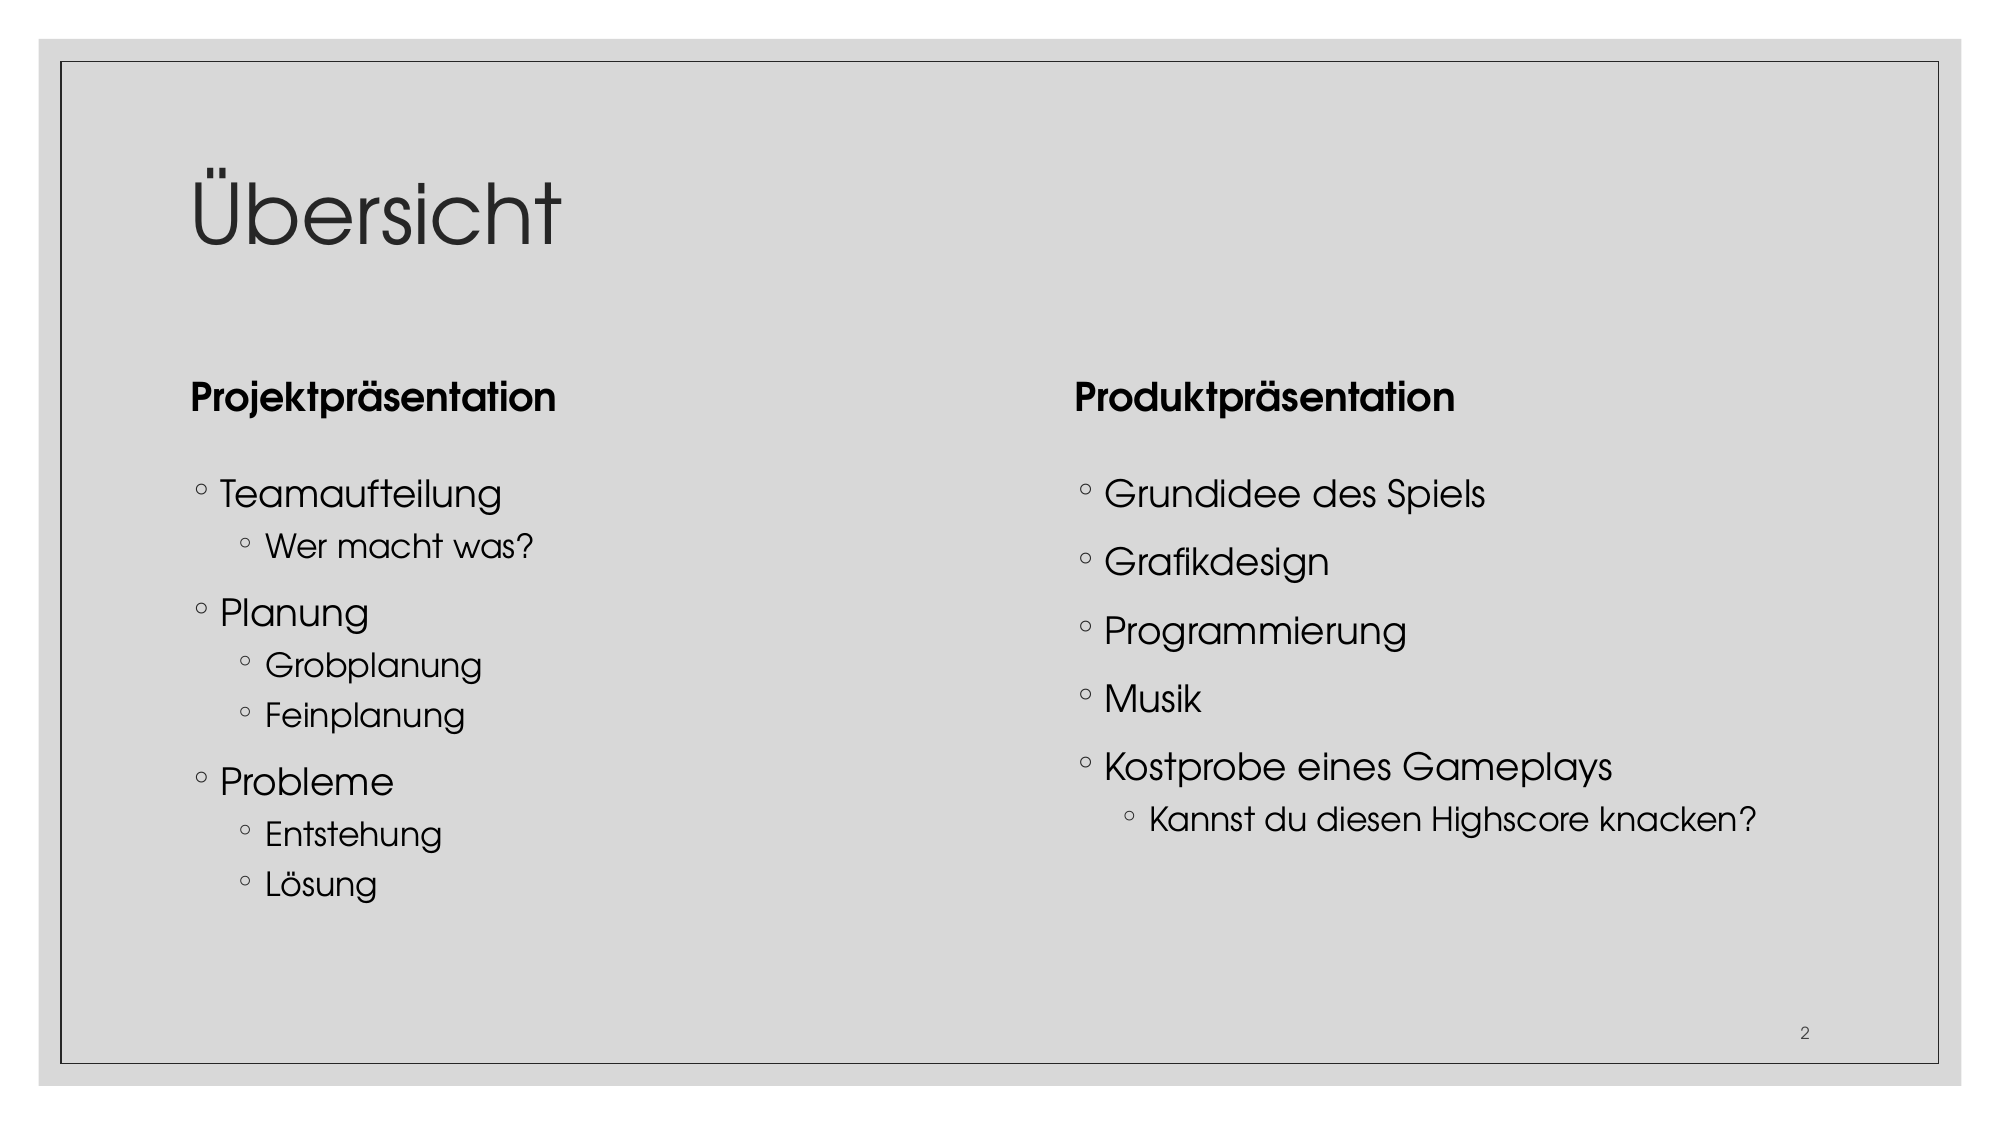

# Übersicht
Projektpräsentation
Produktpräsentation
Grundidee des Spiels
Grafikdesign
Programmierung
Musik
Kostprobe eines Gameplays
Kannst du diesen Highscore knacken?
Teamaufteilung
Wer macht was?
Planung
Grobplanung
Feinplanung
Probleme
Entstehung
Lösung
2